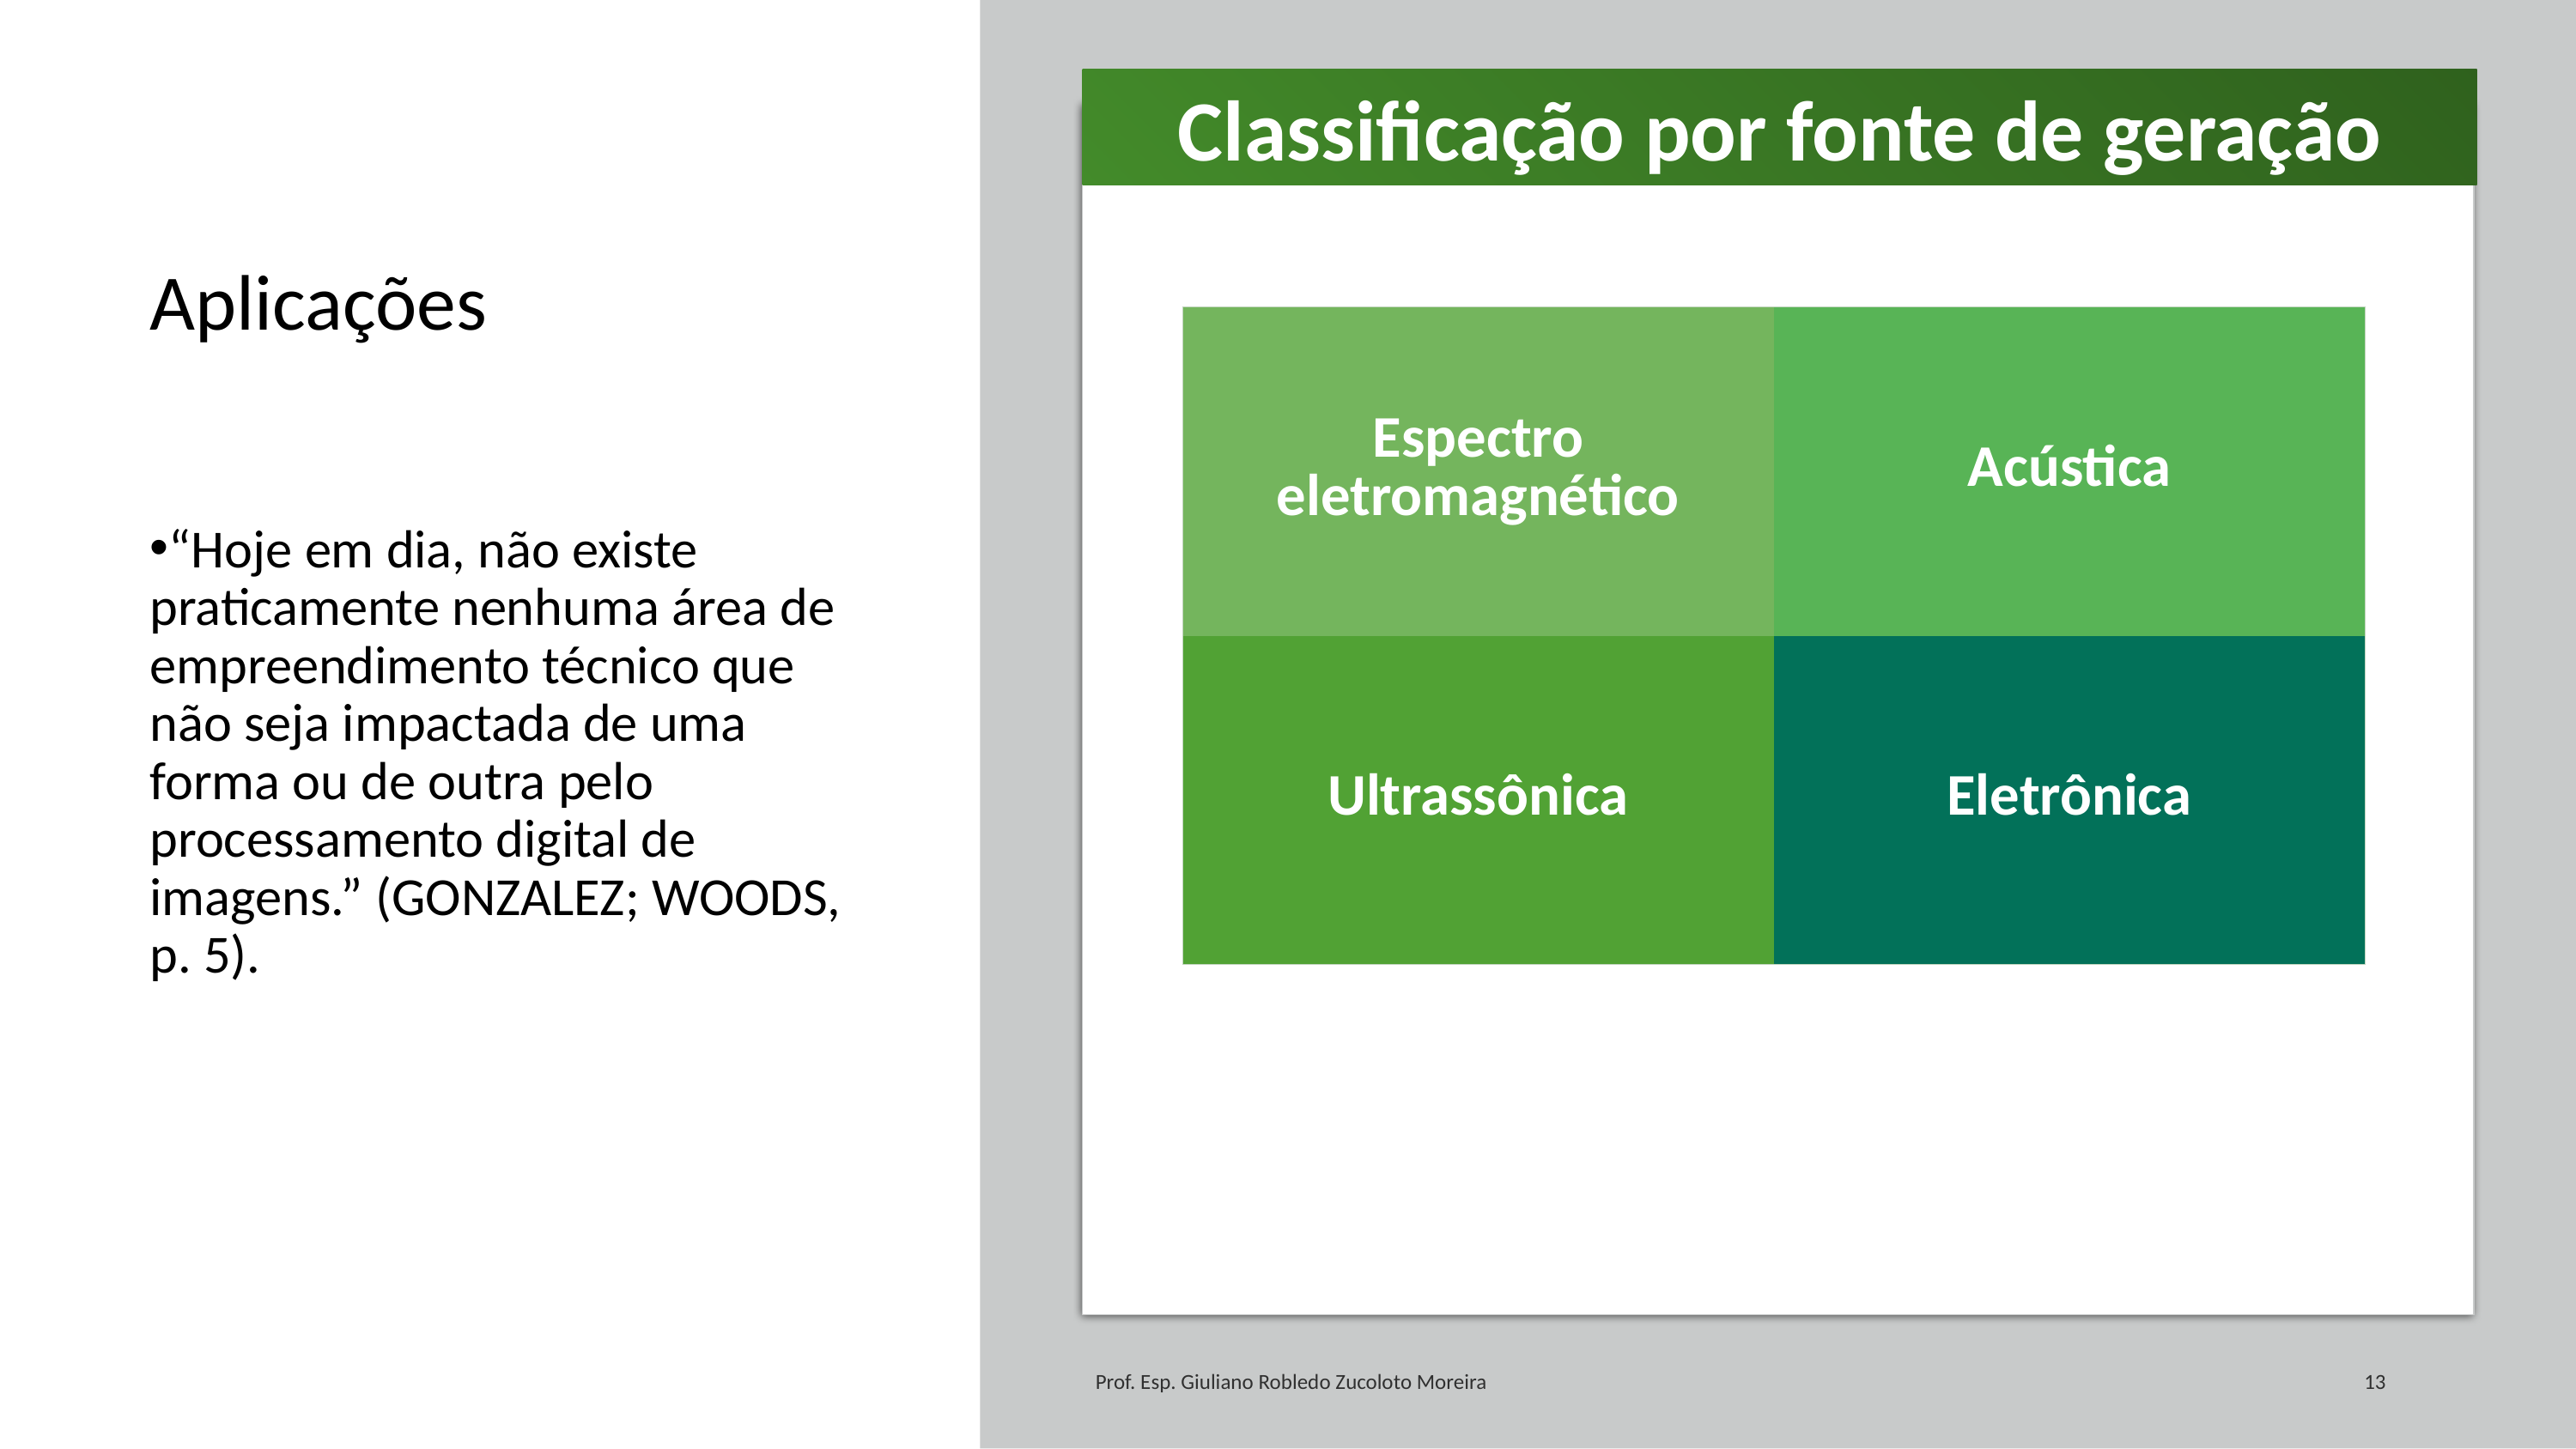

Classificação por fonte de geração

# Aplicações
| Espectro eletromagnético | Acústica |
| --- | --- |
| Ultrassônica | Eletrônica |
“Hoje em dia, não existe praticamente nenhuma área de empreendimento técnico que não seja impactada de uma forma ou de outra pelo processamento digital de imagens.” (GONZALEZ; WOODS, p. 5).
Prof. Esp. Giuliano Robledo Zucoloto Moreira
13